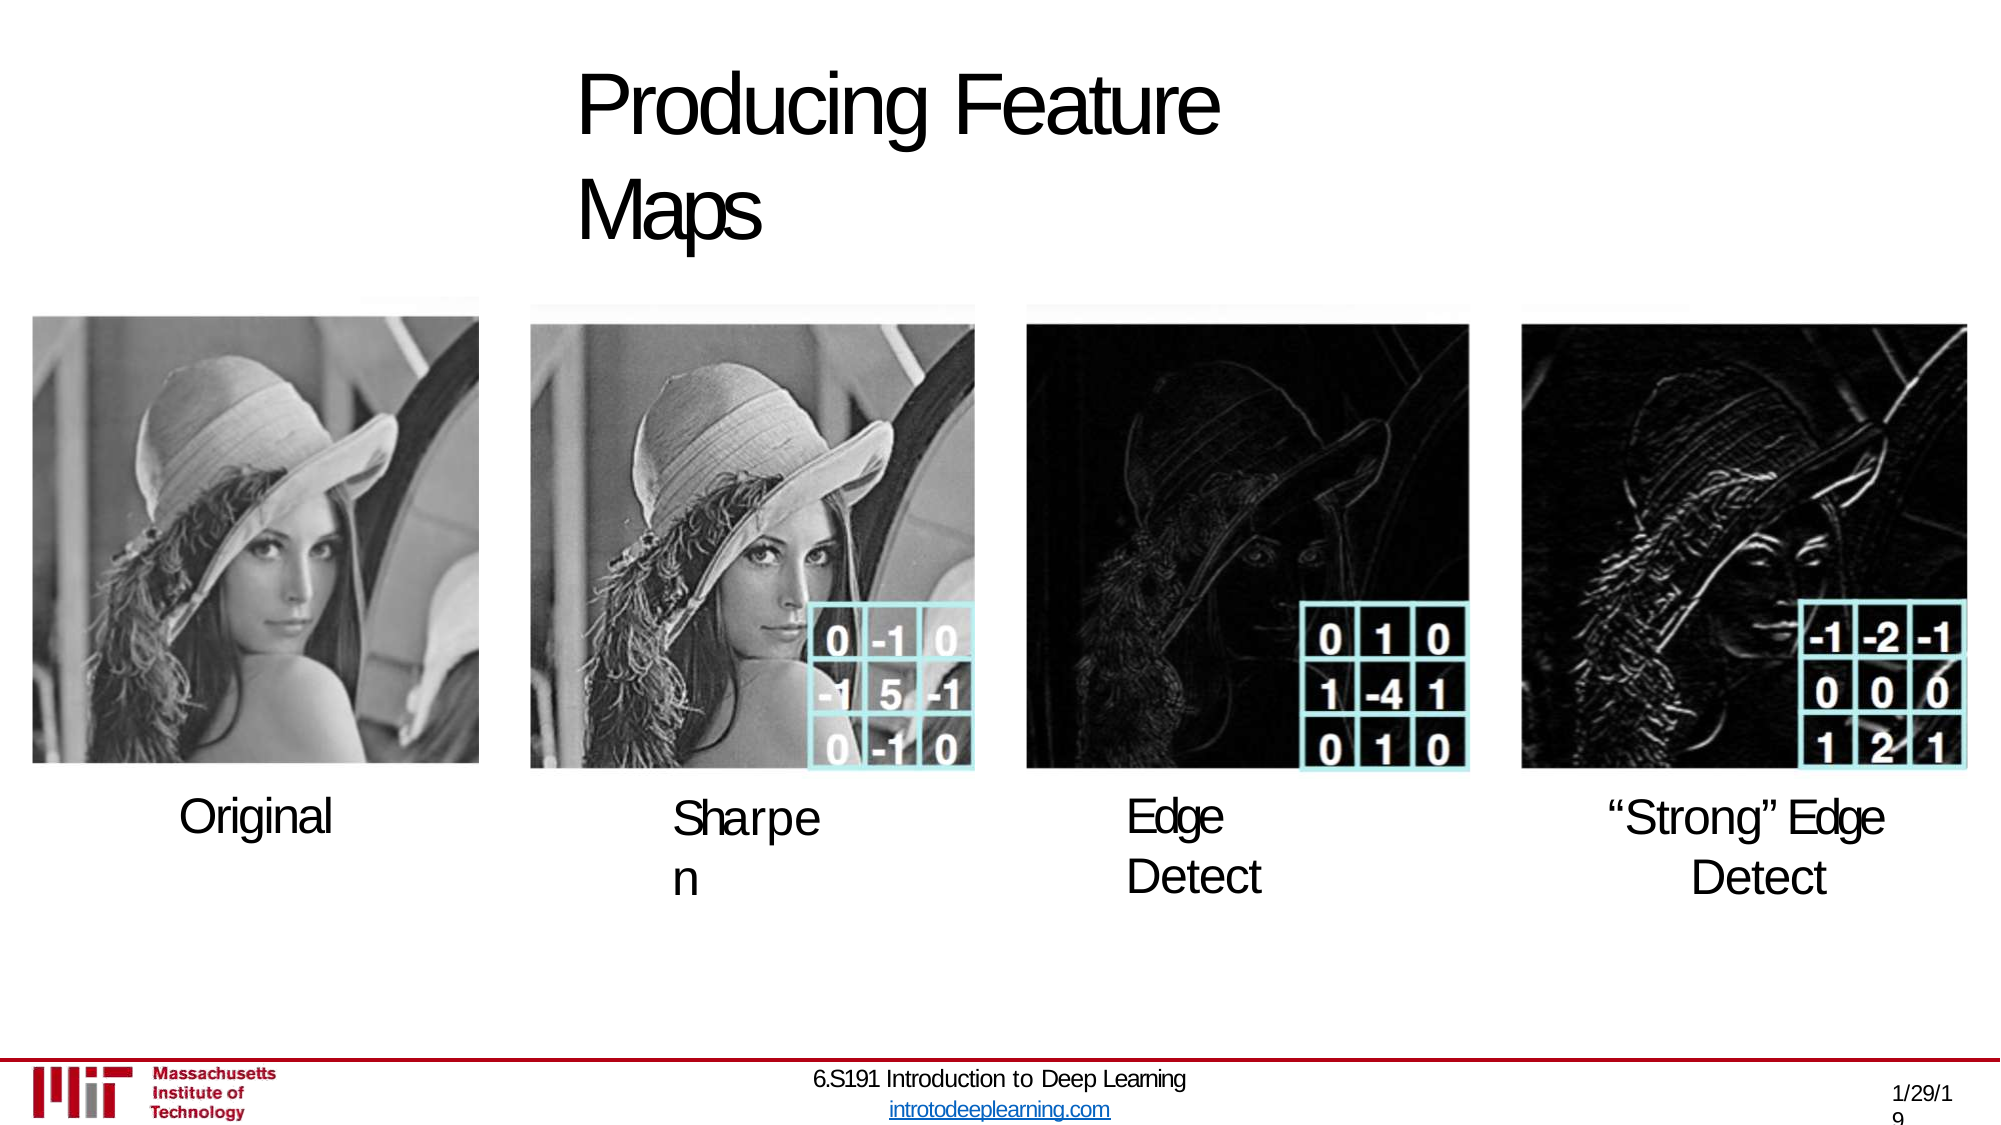

# Producing Feature Maps

Original
Edge Detect
Sharpen
“Strong” Edge  Detect
6.S191 Introduction to Deep Learning
introtodeeplearning.com
1/29/19